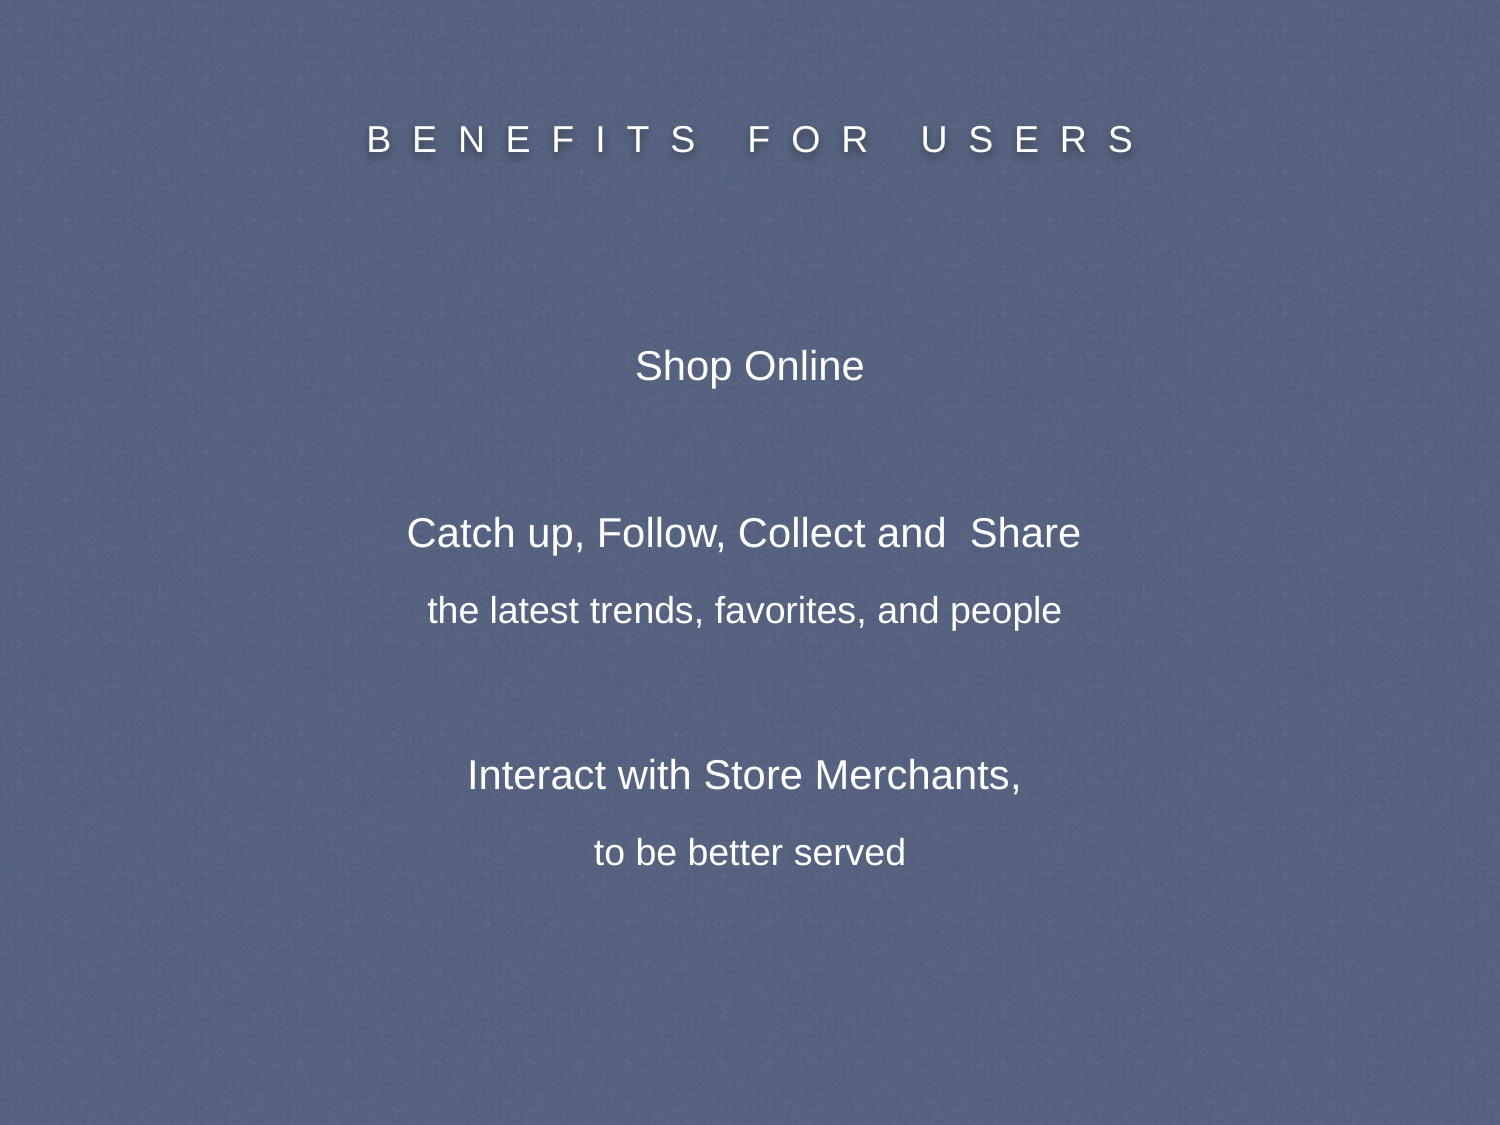

# Benefits for users
Shop Online

Catch up, Follow, Collect and  Share
the latest trends, favorites, and people

Interact with Store Merchants,
to be better served